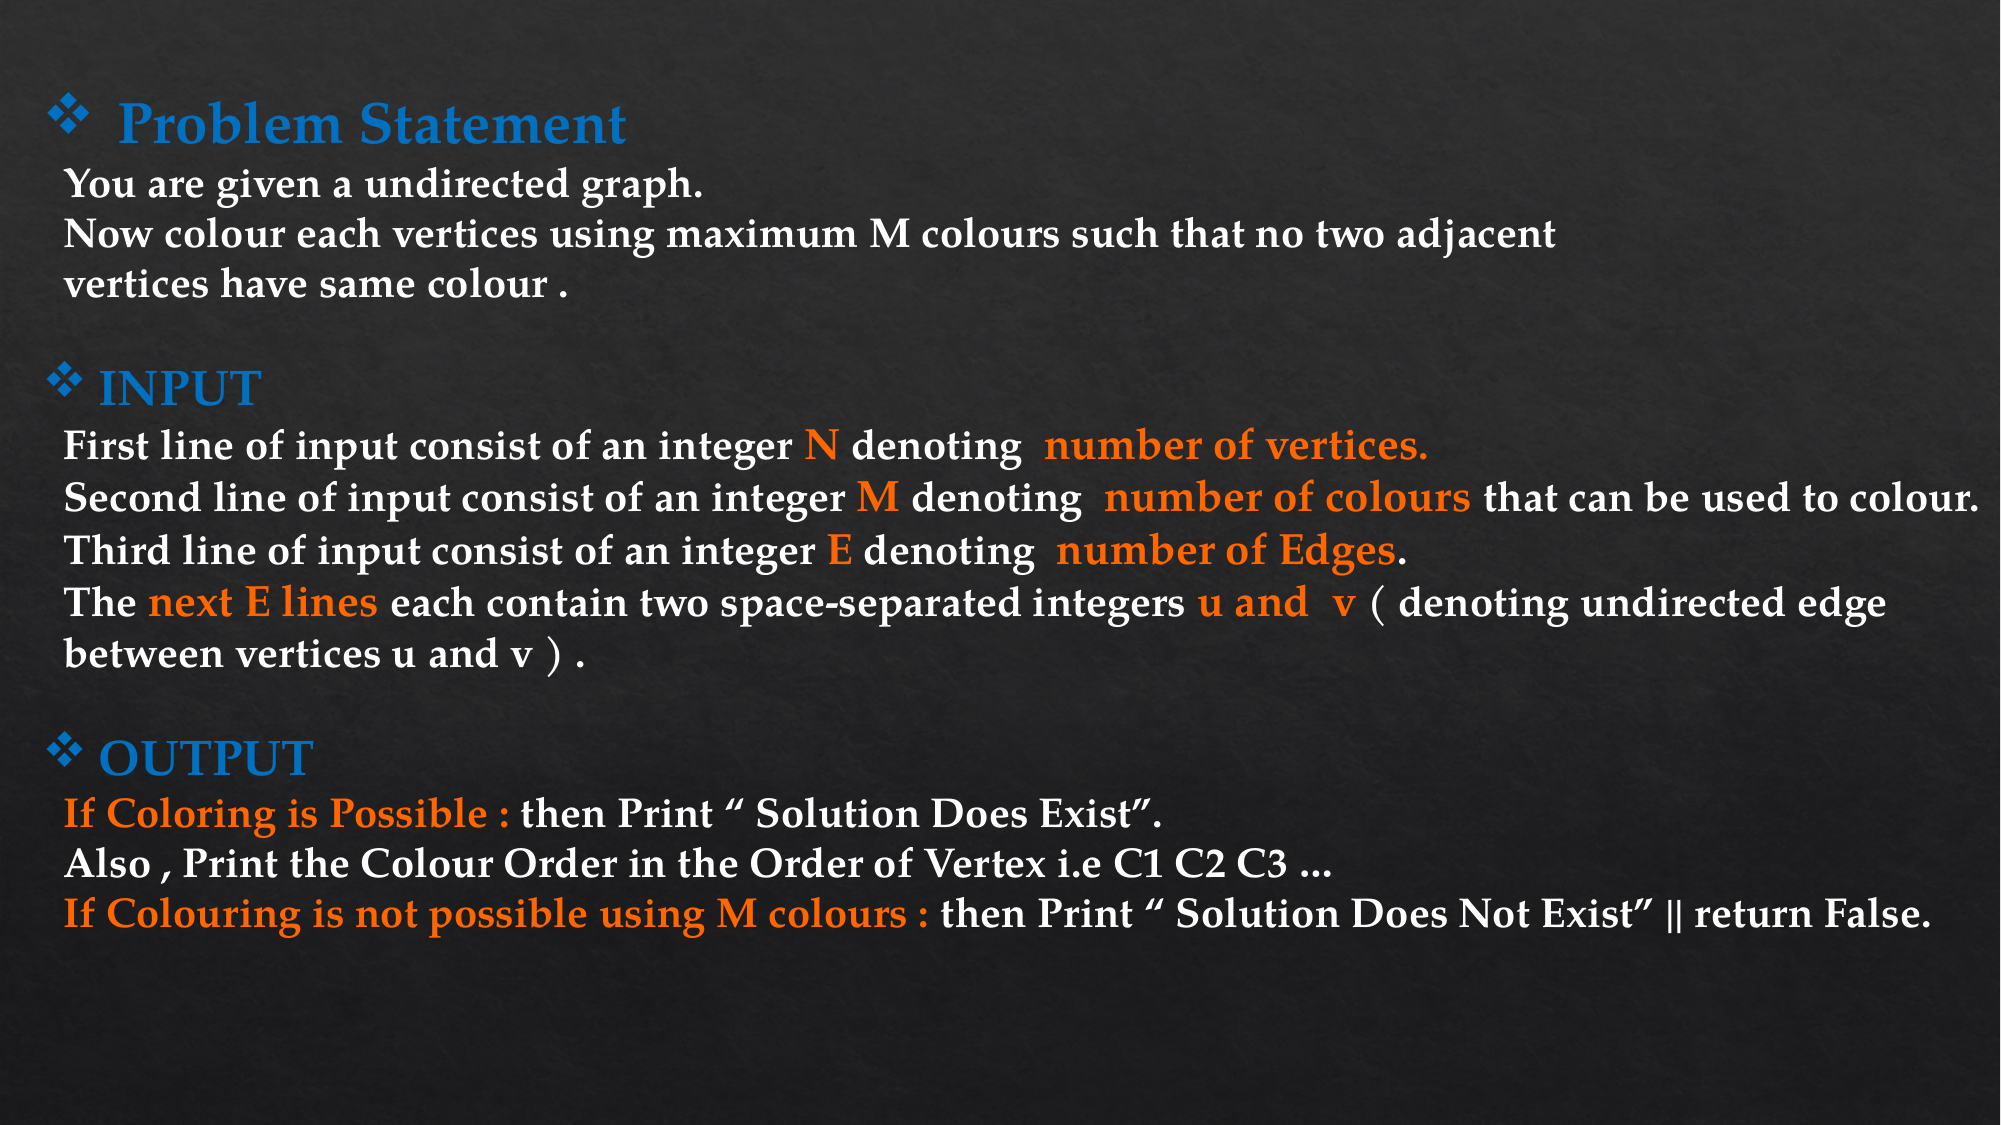

Problem Statement
  You are given a undirected graph.
  Now colour each vertices using maximum M colours such that no two adjacent
  vertices have same colour .

INPUT
  First line of input consist of an integer N denoting  number of vertices.
  Second line of input consist of an integer M denoting  number of colours that can be used to colour.
  Third line of input consist of an integer E denoting  number of Edges.
  The next E lines each contain two space-separated integers u and  v ( denoting undirected edge
  between vertices u and v ) .

OUTPUT
  If Coloring is Possible : then Print “ Solution Does Exist”.
  Also , Print the Colour Order in the Order of Vertex i.e C1 C2 C3 …
  If Colouring is not possible using M colours : then Print “ Solution Does Not Exist” || return False.